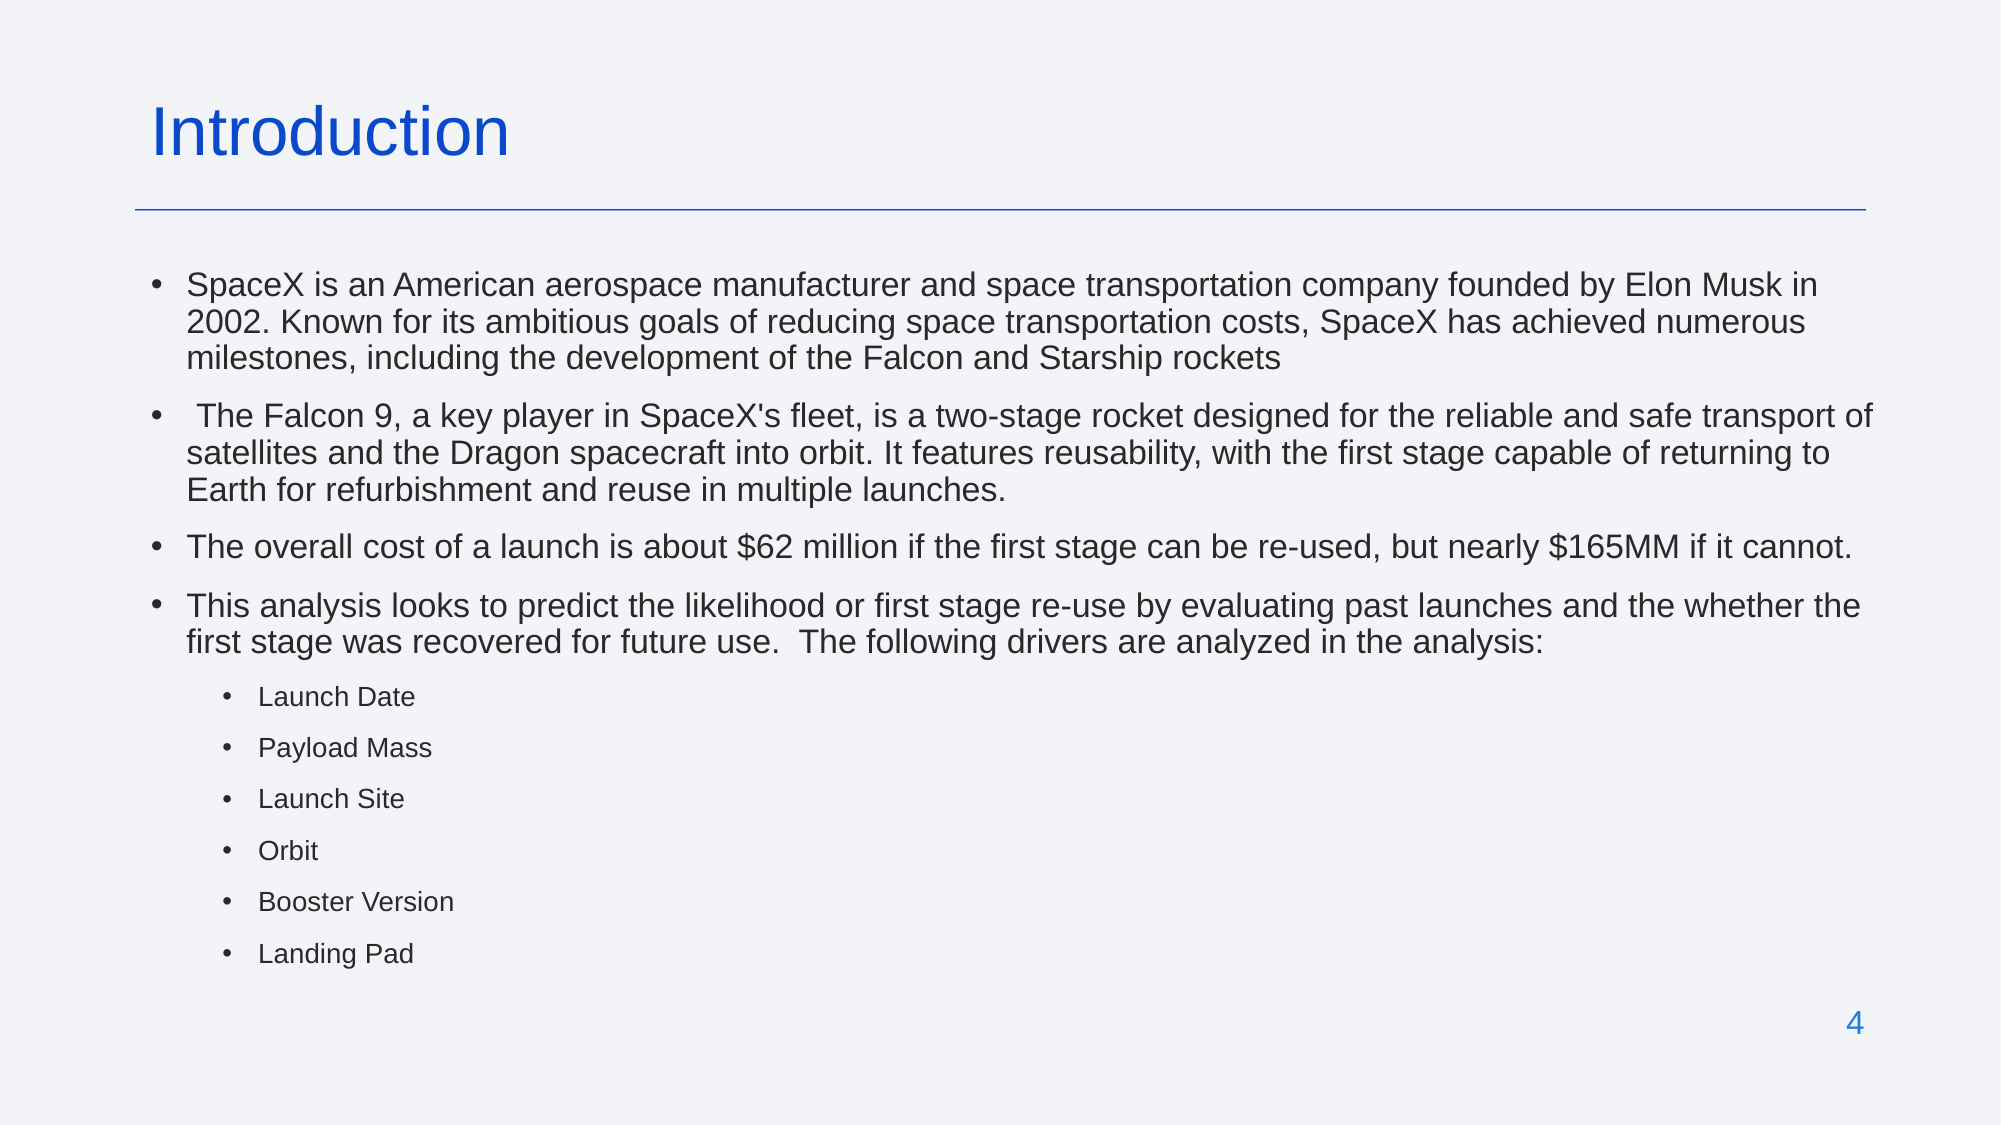

Introduction
SpaceX is an American aerospace manufacturer and space transportation company founded by Elon Musk in 2002. Known for its ambitious goals of reducing space transportation costs, SpaceX has achieved numerous milestones, including the development of the Falcon and Starship rockets
 The Falcon 9, a key player in SpaceX's fleet, is a two-stage rocket designed for the reliable and safe transport of satellites and the Dragon spacecraft into orbit. It features reusability, with the first stage capable of returning to Earth for refurbishment and reuse in multiple launches.
The overall cost of a launch is about $62 million if the first stage can be re-used, but nearly $165MM if it cannot.
This analysis looks to predict the likelihood or first stage re-use by evaluating past launches and the whether the first stage was recovered for future use.  The following drivers are analyzed in the analysis:
Launch Date
Payload Mass
Launch Site
Orbit
Booster Version
Landing Pad
4